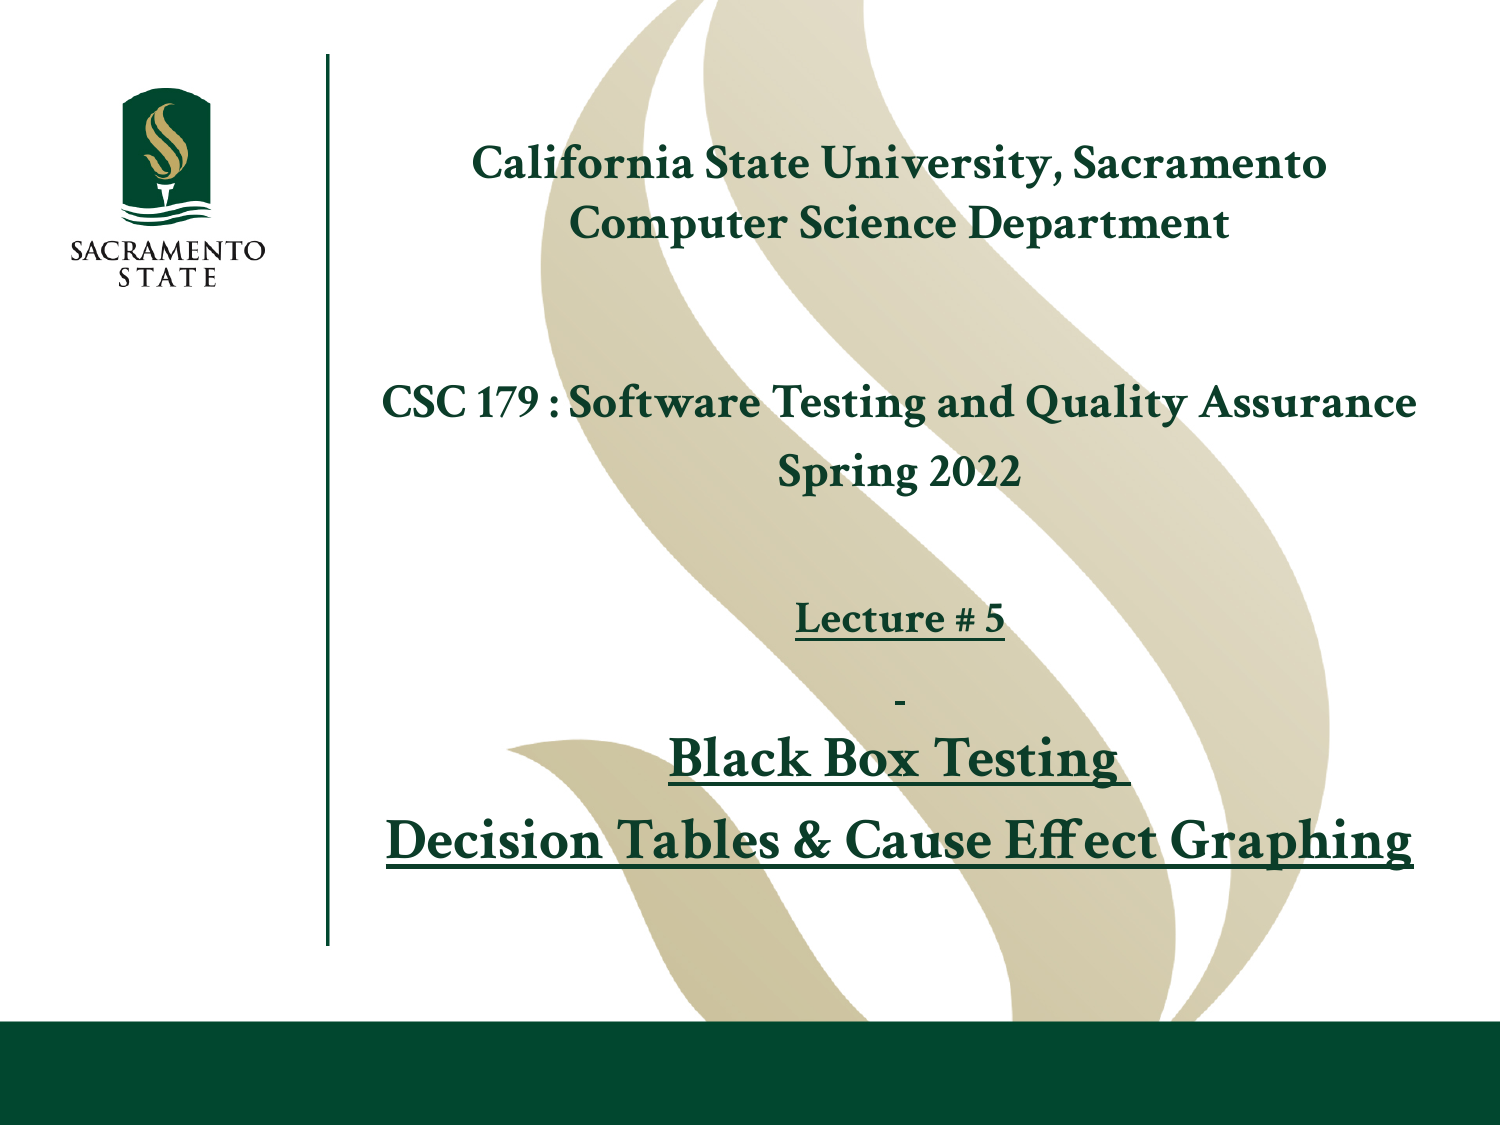

California State University, Sacramento
Computer Science Department
CSC 179 : Software Testing and Quality Assurance
Spring 2022

Lecture # 5

Black Box Testing
Decision Tables & Cause Effect Graphing